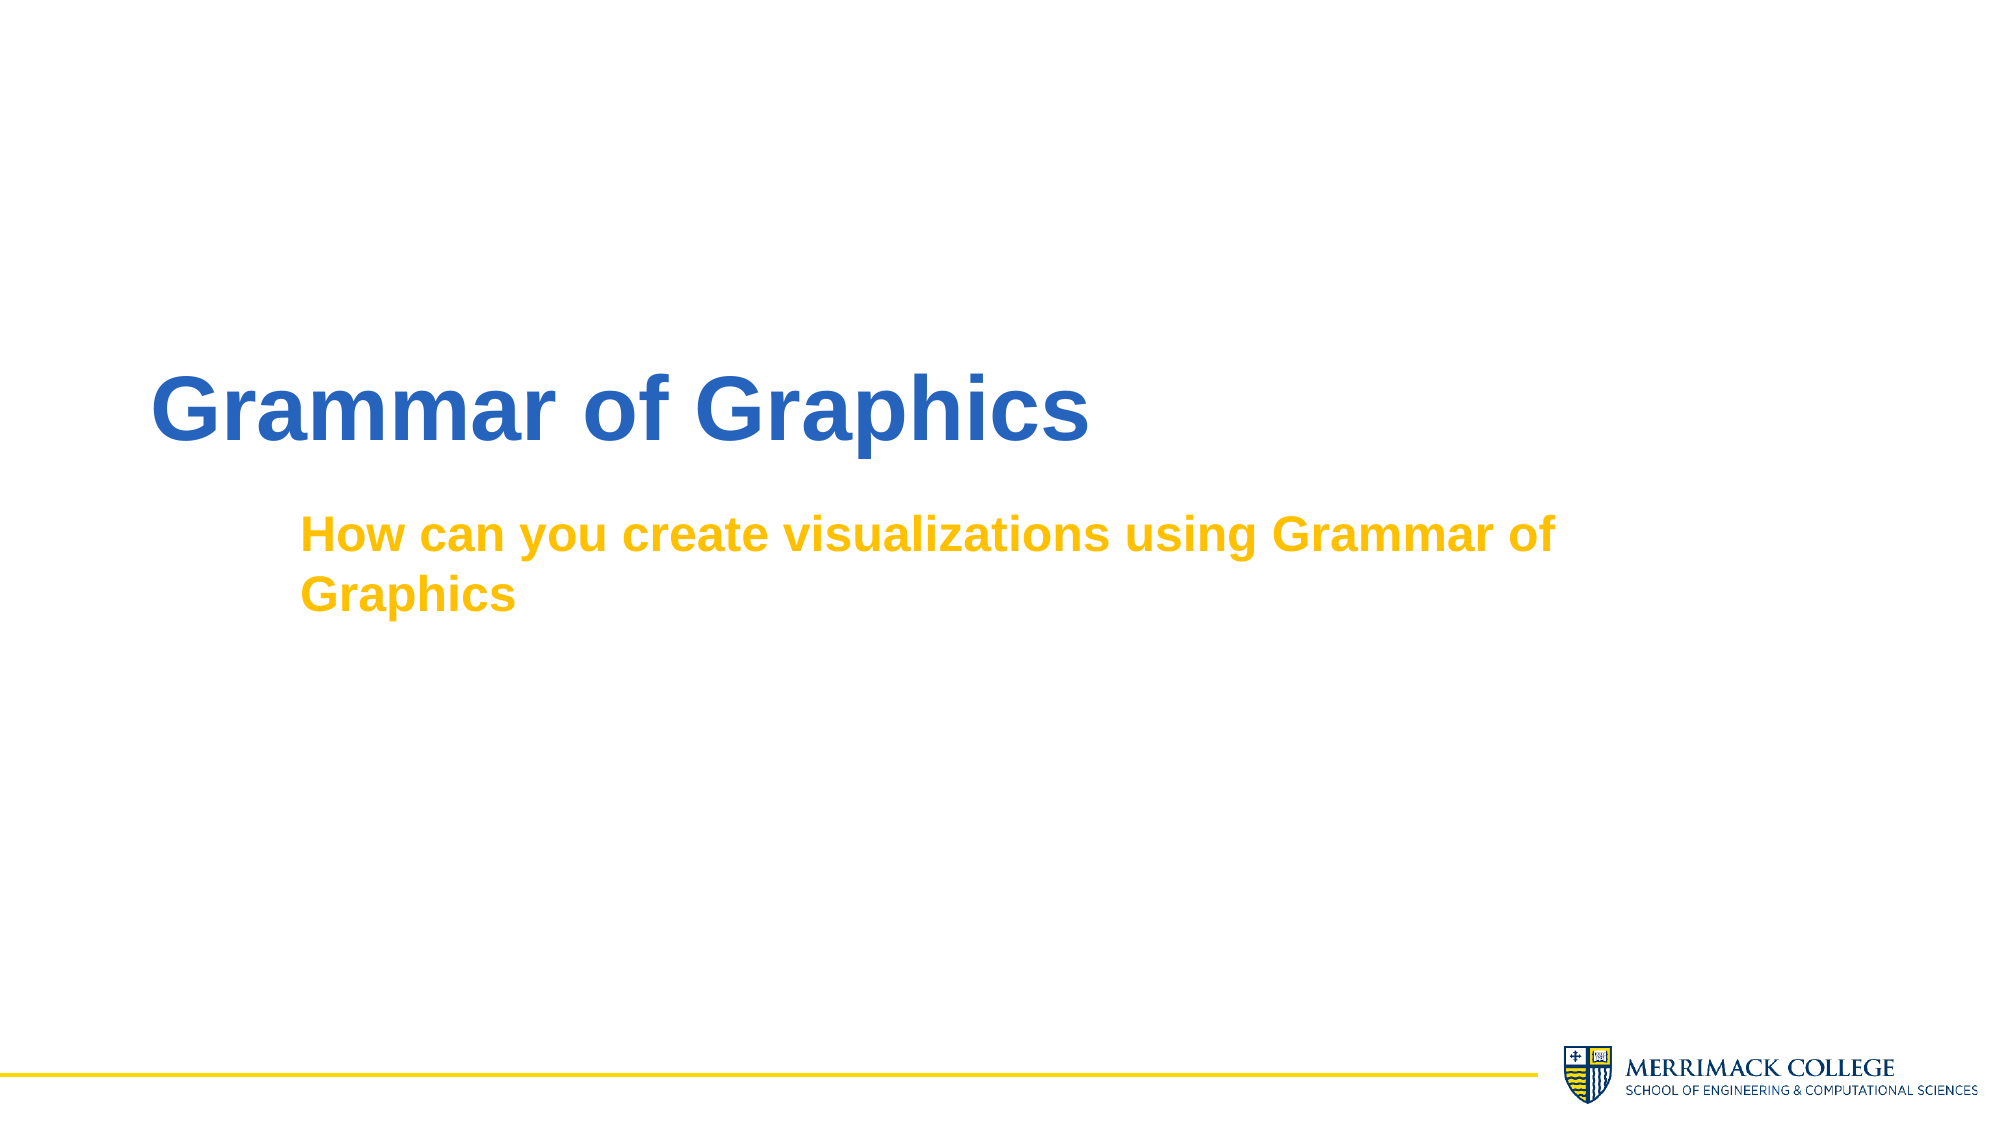

Grammar of Graphics
How can you create visualizations using Grammar of Graphics